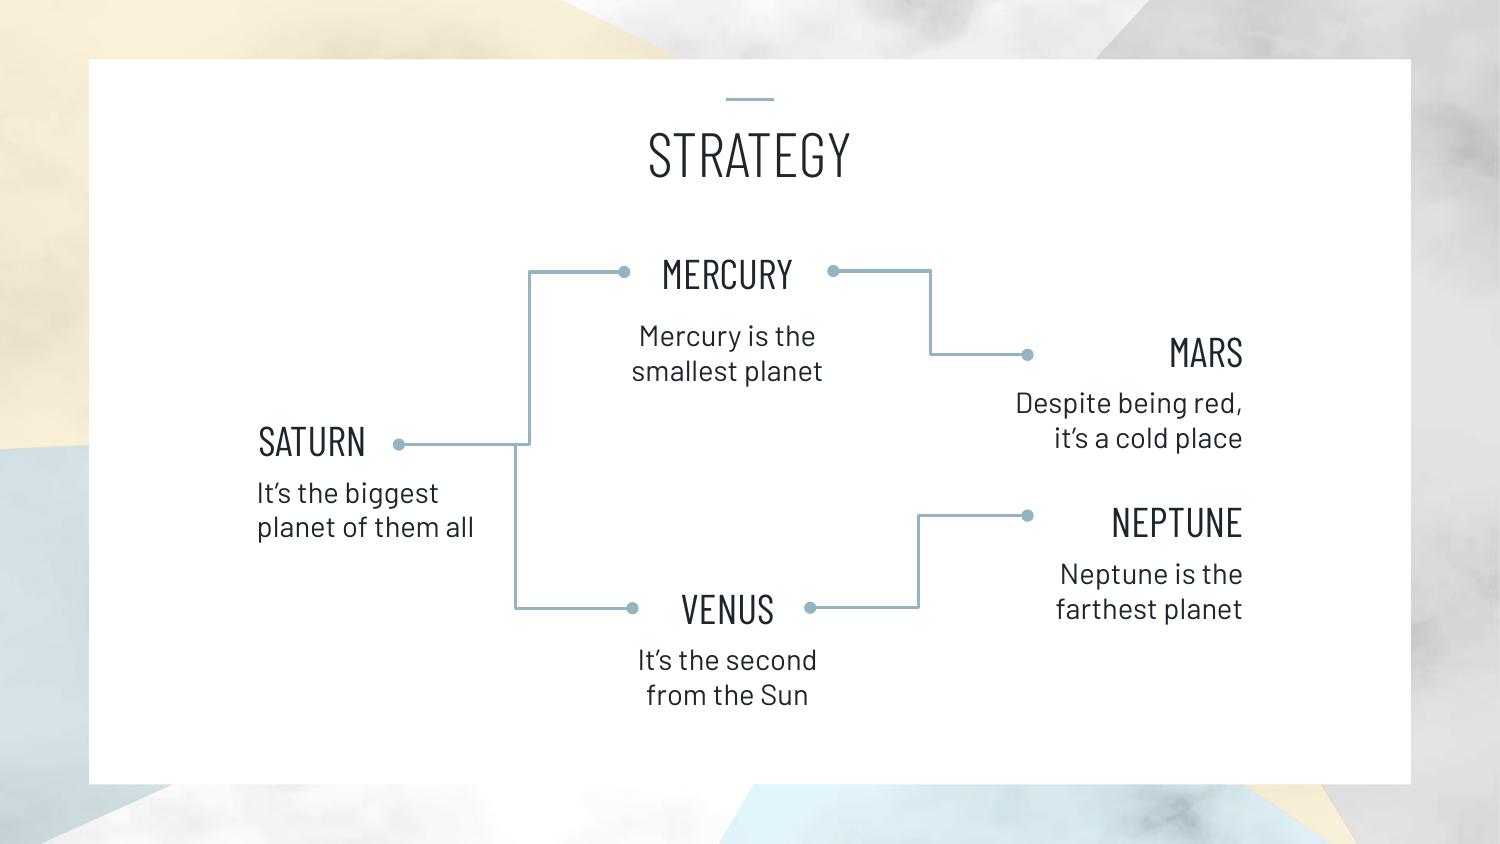

# STRATEGY
MERCURY
Mercury is the smallest planet
MARS
Despite being red,  it’s a cold place

SATURN
It’s the biggest planet of them all
NEPTUNE
Neptune is the farthest planet
VENUS
It’s the second from the Sun